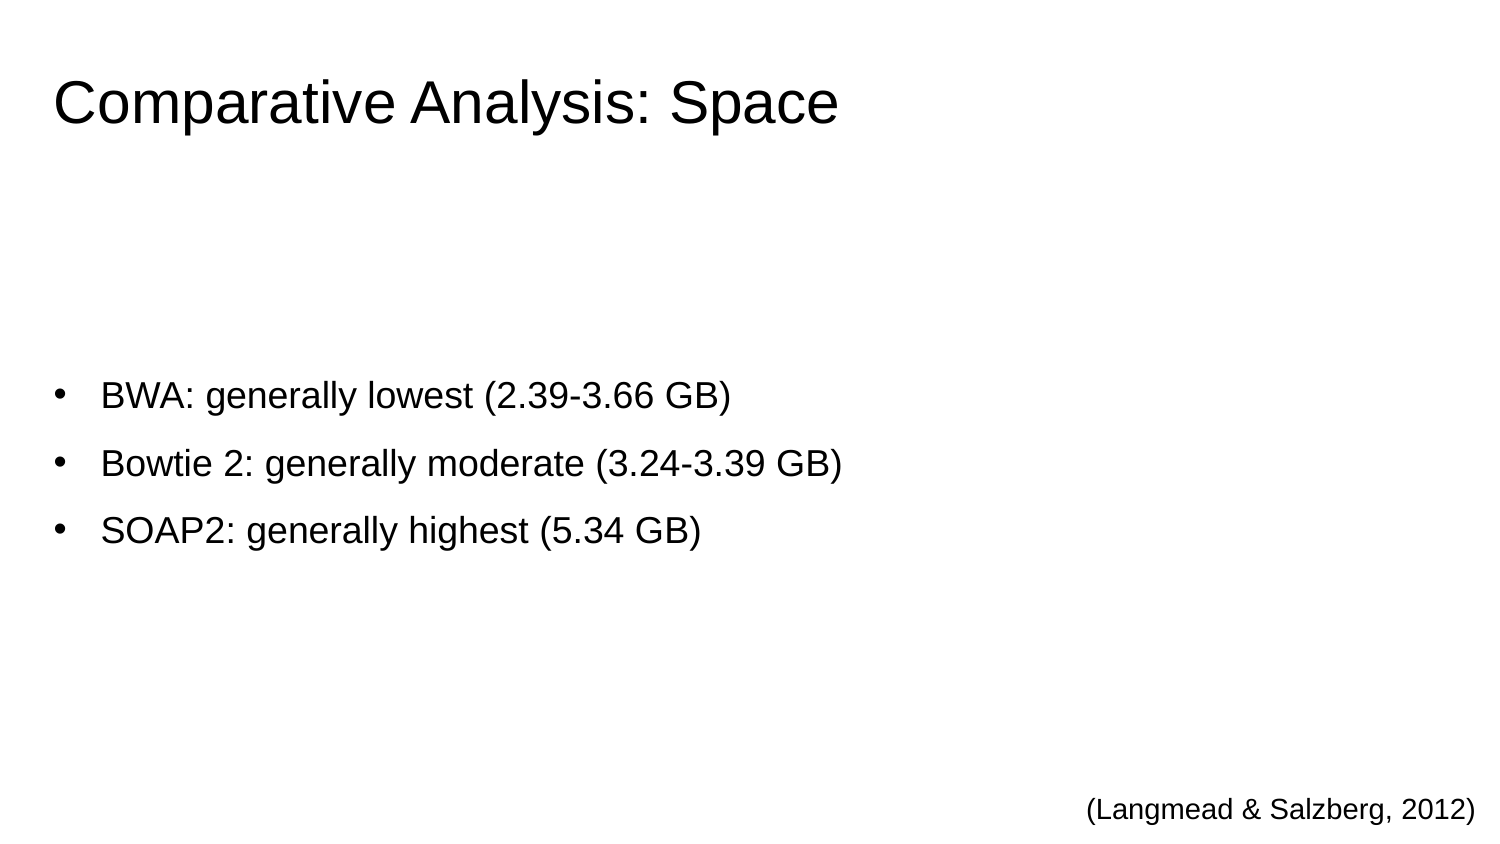

Comparative Analysis: Space
BWA: generally lowest (2.39-3.66 GB)
Bowtie 2: generally moderate (3.24-3.39 GB)
SOAP2: generally highest (5.34 GB)
(Langmead & Salzberg, 2012)